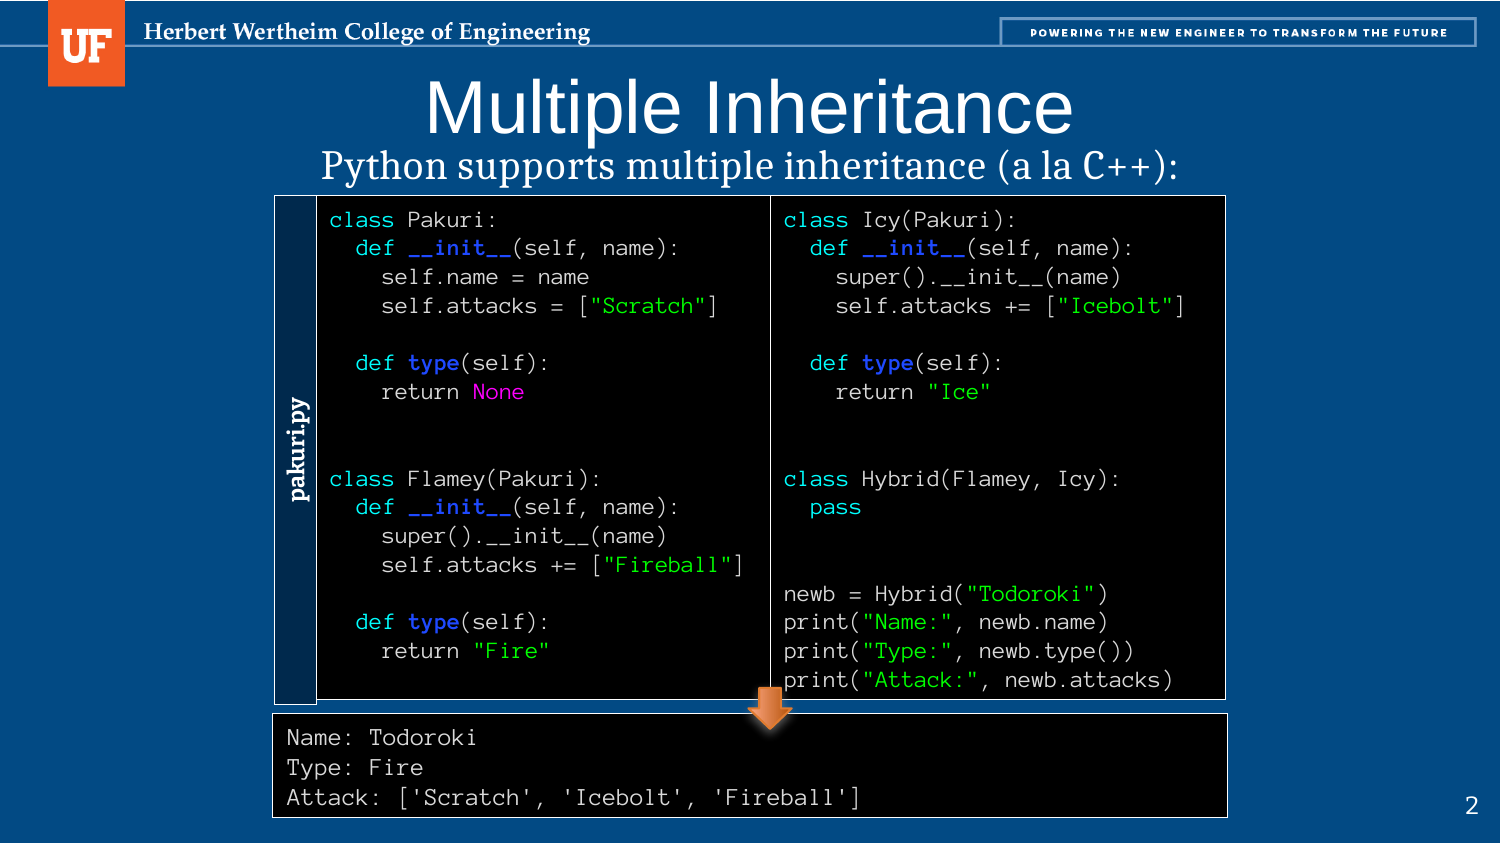

# Multiple Inheritance
Python supports multiple inheritance (a la C++):
class Pakuri:
  def __init__(self, name):
    self.name = name
    self.attacks = ["Scratch"]
  def type(self):
    return None

class Flamey(Pakuri):
  def __init__(self, name):
    super().__init__(name)
    self.attacks += ["Fireball"]

  def type(self):
    return "Fire"

class Icy(Pakuri):
  def __init__(self, name):
    super().__init__(name)
    self.attacks += ["Icebolt"]
  def type(self):
    return "Ice"

class Hybrid(Flamey, Icy):
  pass

newb = Hybrid("Todoroki")
print("Name:", newb.name)
print("Type:", newb.type())
print("Attack:", newb.attacks)
pakuri.py

Name: Todoroki
Type: Fire
Attack: ['Scratch', 'Icebolt', 'Fireball']
2